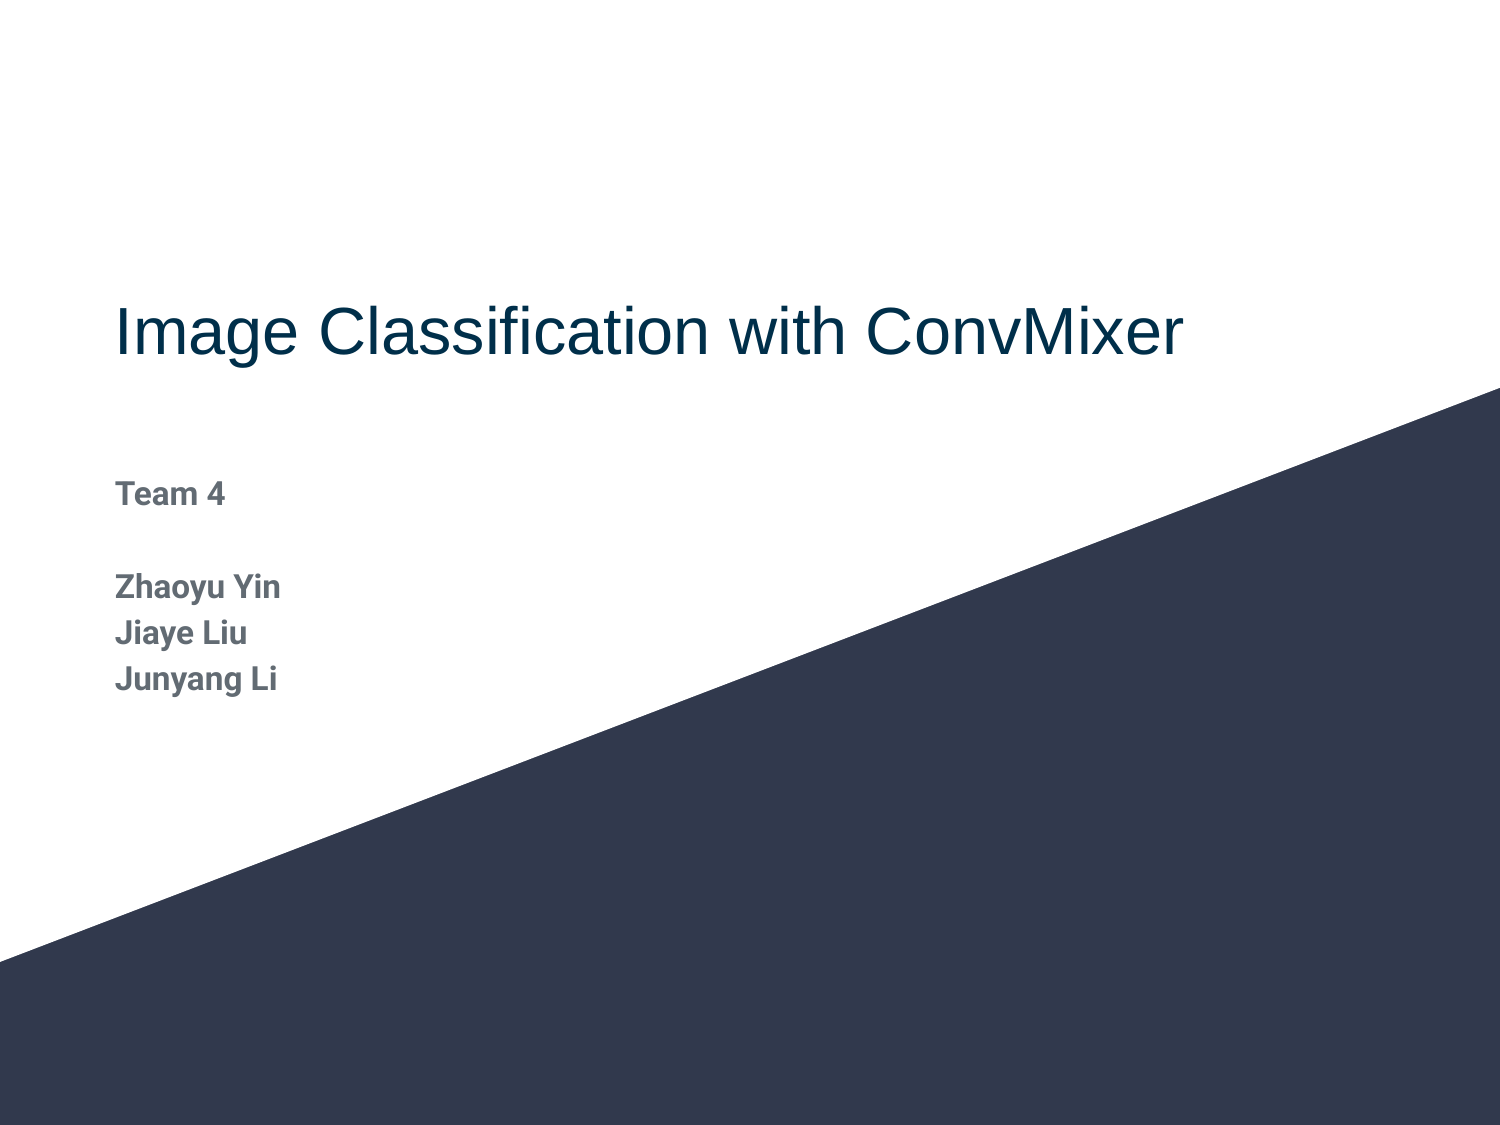

# Image Classification with ConvMixer
Team 4

Zhaoyu Yin
Jiaye Liu
Junyang Li